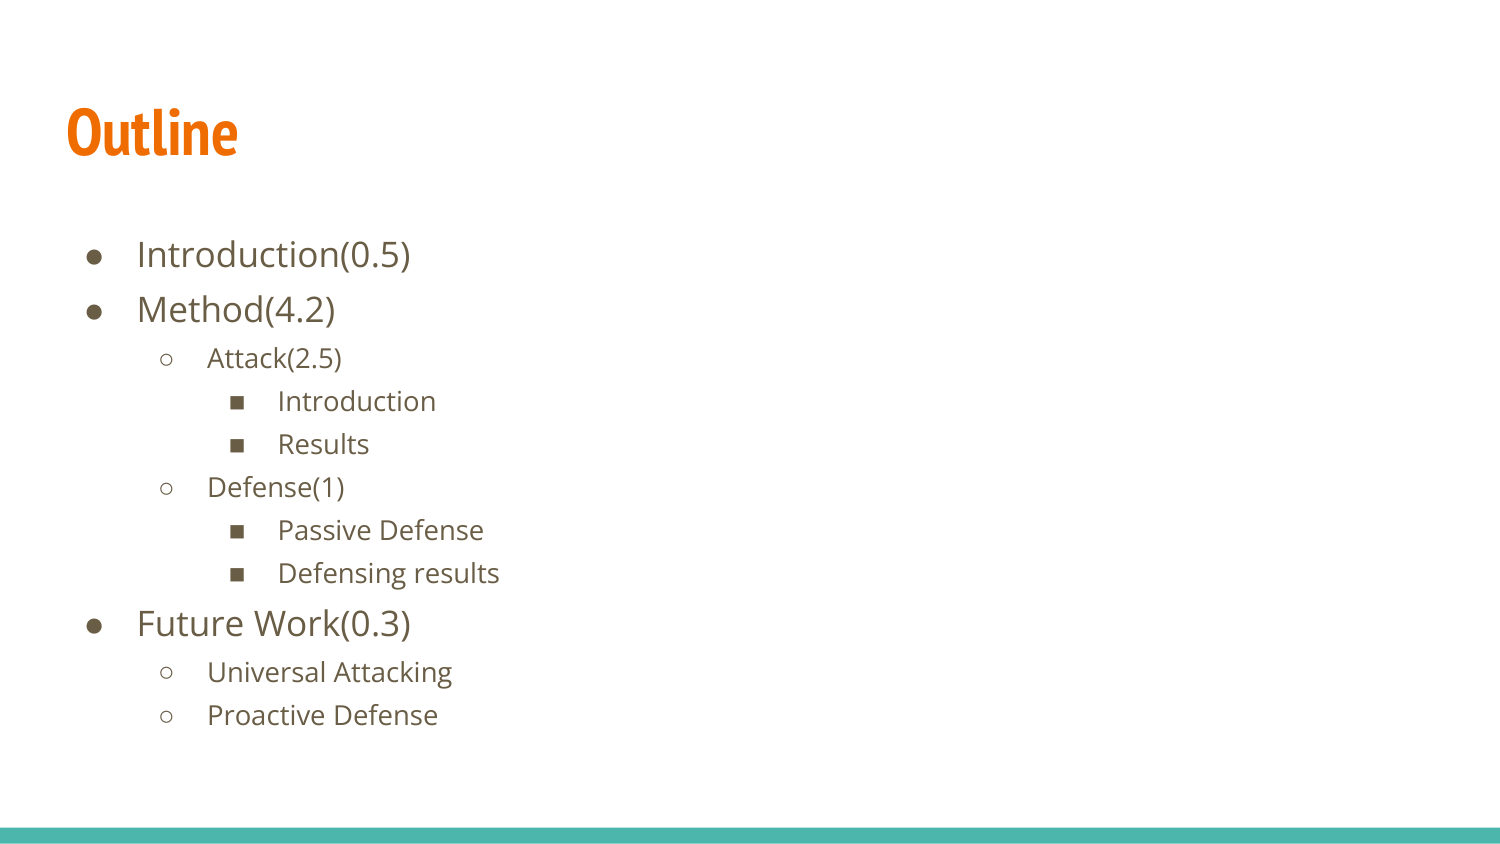

# Outline
Introduction(0.5)
Method(4.2)
Attack(2.5)
Introduction
Results
Defense(1)
Passive Defense
Defensing results
Future Work(0.3)
Universal Attacking
Proactive Defense